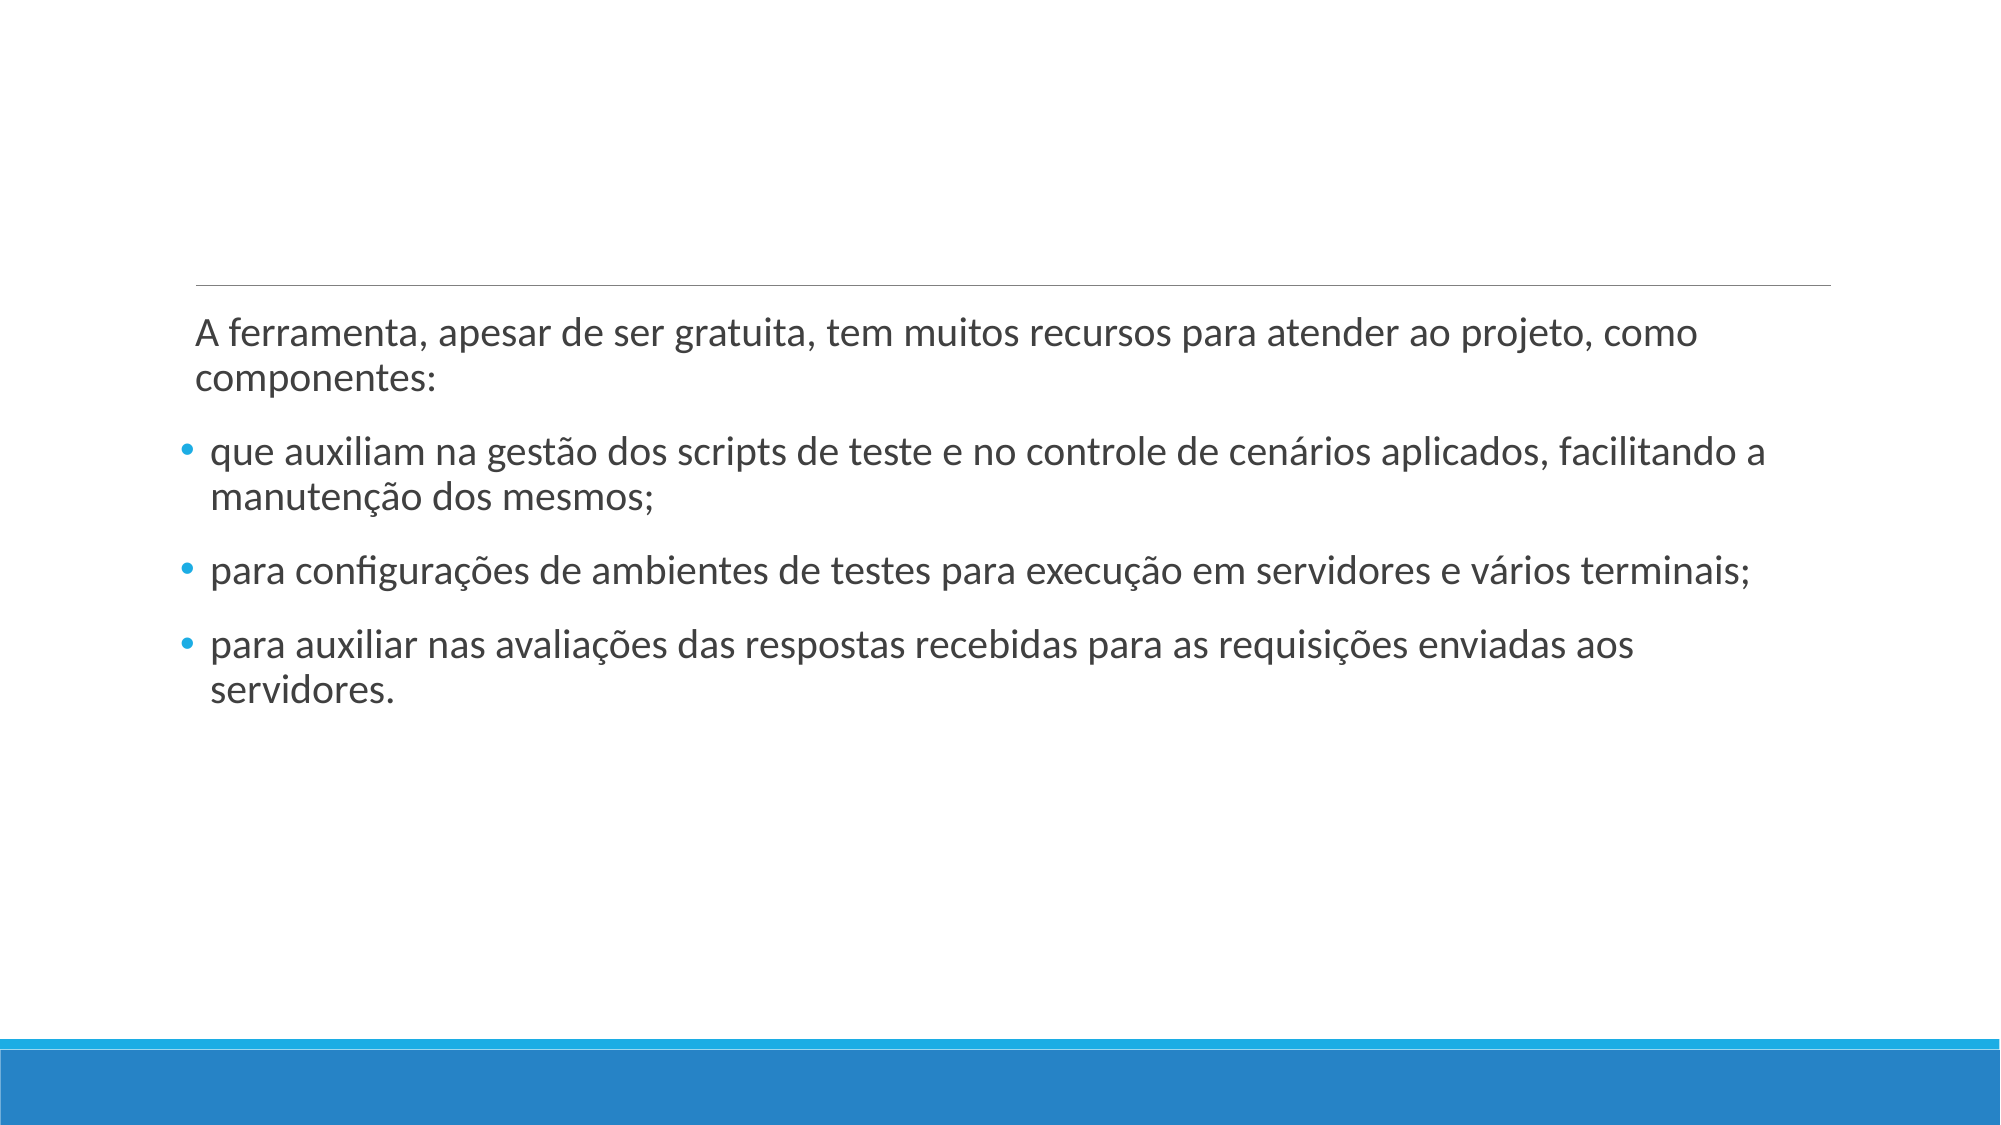

#
A ferramenta, apesar de ser gratuita, tem muitos recursos para atender ao projeto, como componentes:
que auxiliam na gestão dos scripts de teste e no controle de cenários aplicados, facilitando a manutenção dos mesmos;
para configurações de ambientes de testes para execução em servidores e vários terminais;
para auxiliar nas avaliações das respostas recebidas para as requisições enviadas aos servidores.